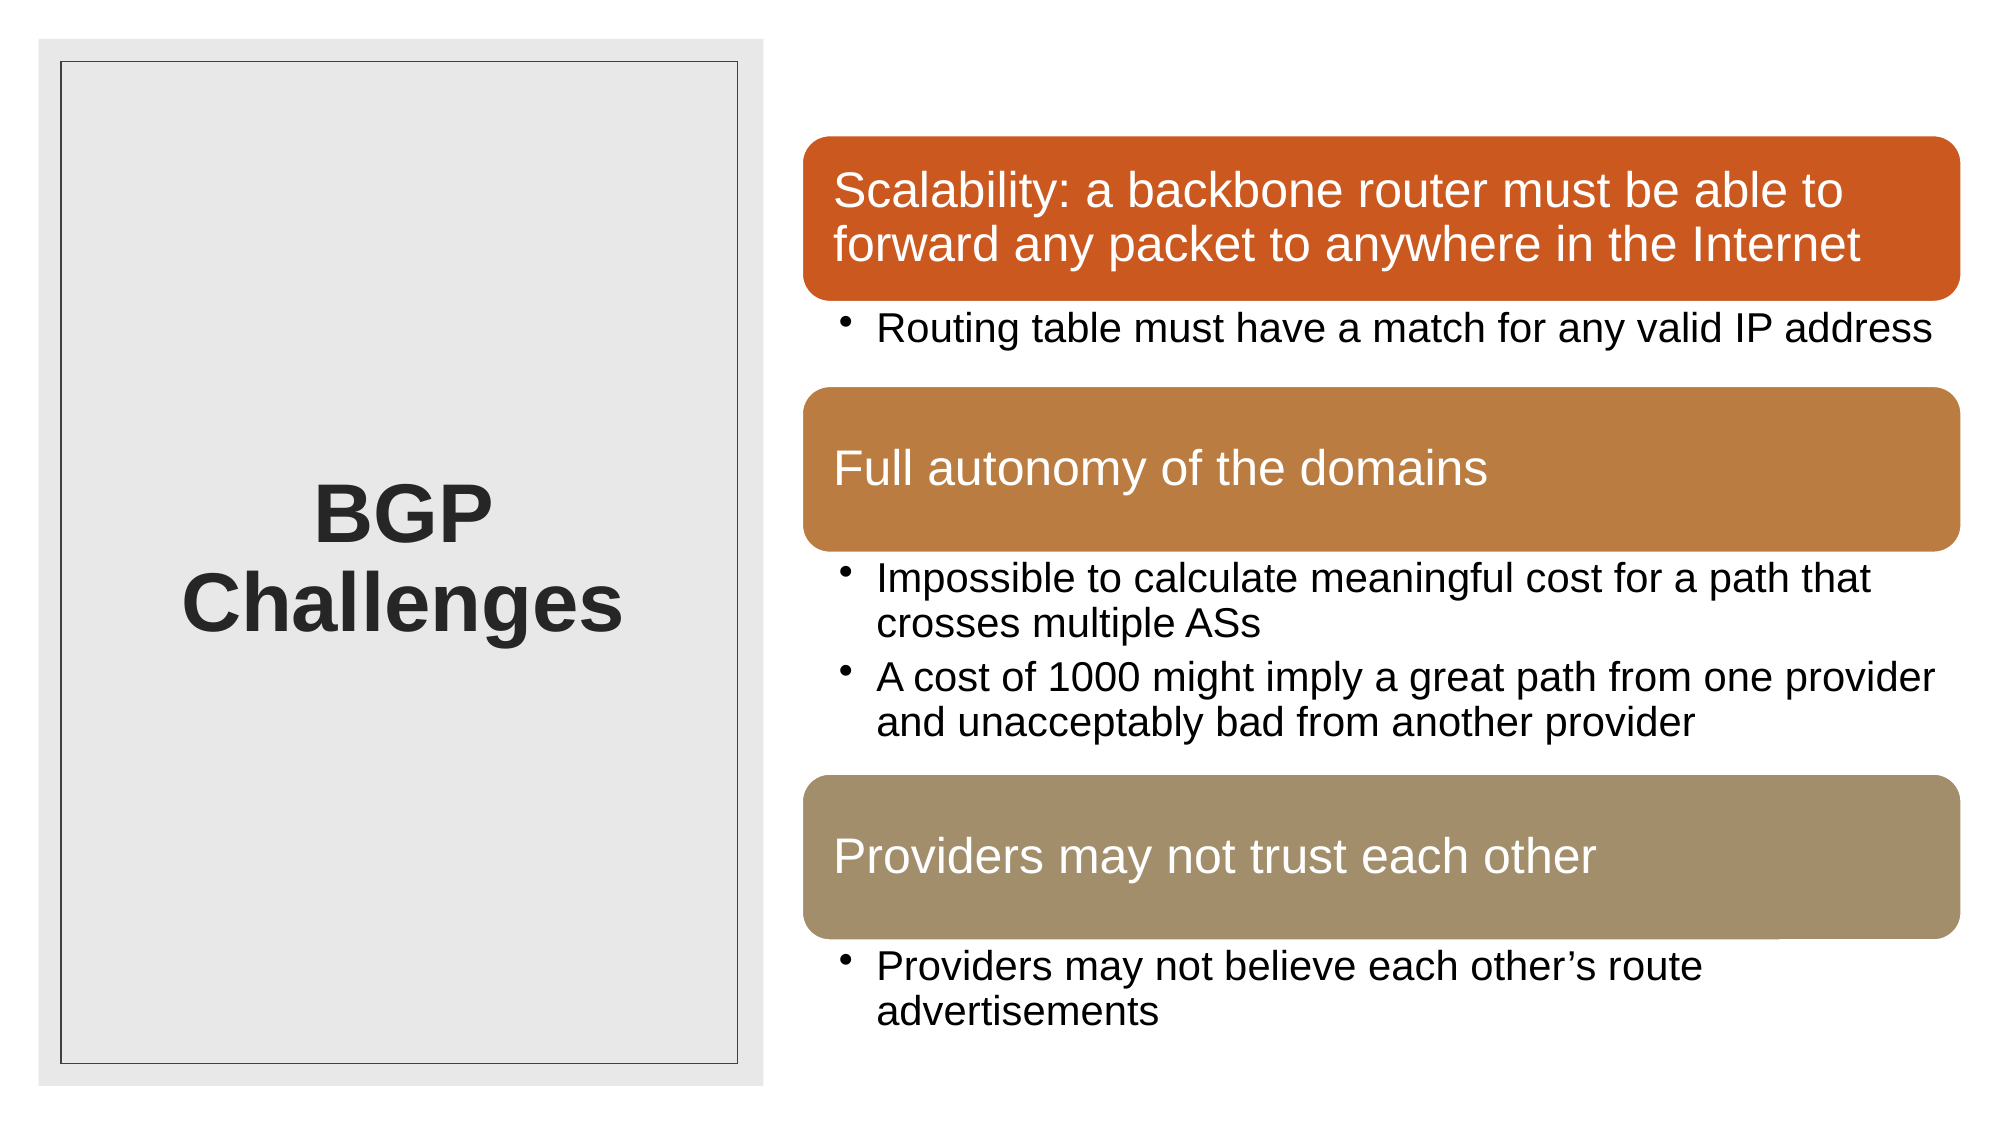

# BGP Challenges
Scalability: a backbone router must be able to forward any packet to anywhere in the Internet
Routing table must have a match for any valid IP address
Full autonomy of the domains
Impossible to calculate meaningful cost for a path that crosses multiple ASs
A cost of 1000 might imply a great path from one provider and unacceptably bad from another provider
Providers may not trust each other
Providers may not believe each other’s route advertisements